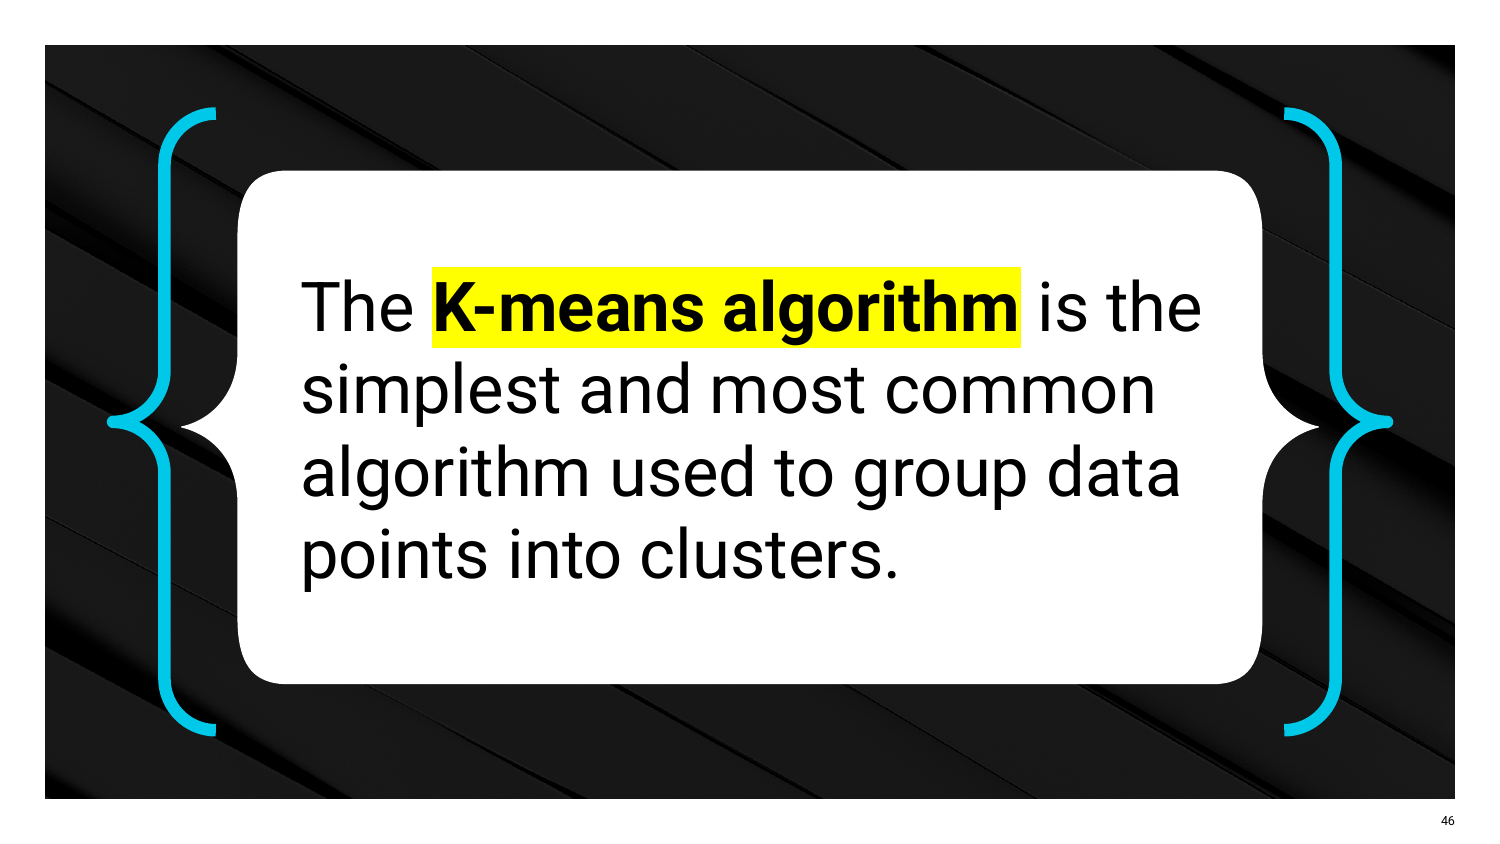

The K-means algorithm is the simplest and most common algorithm used to group data points into clusters.

46